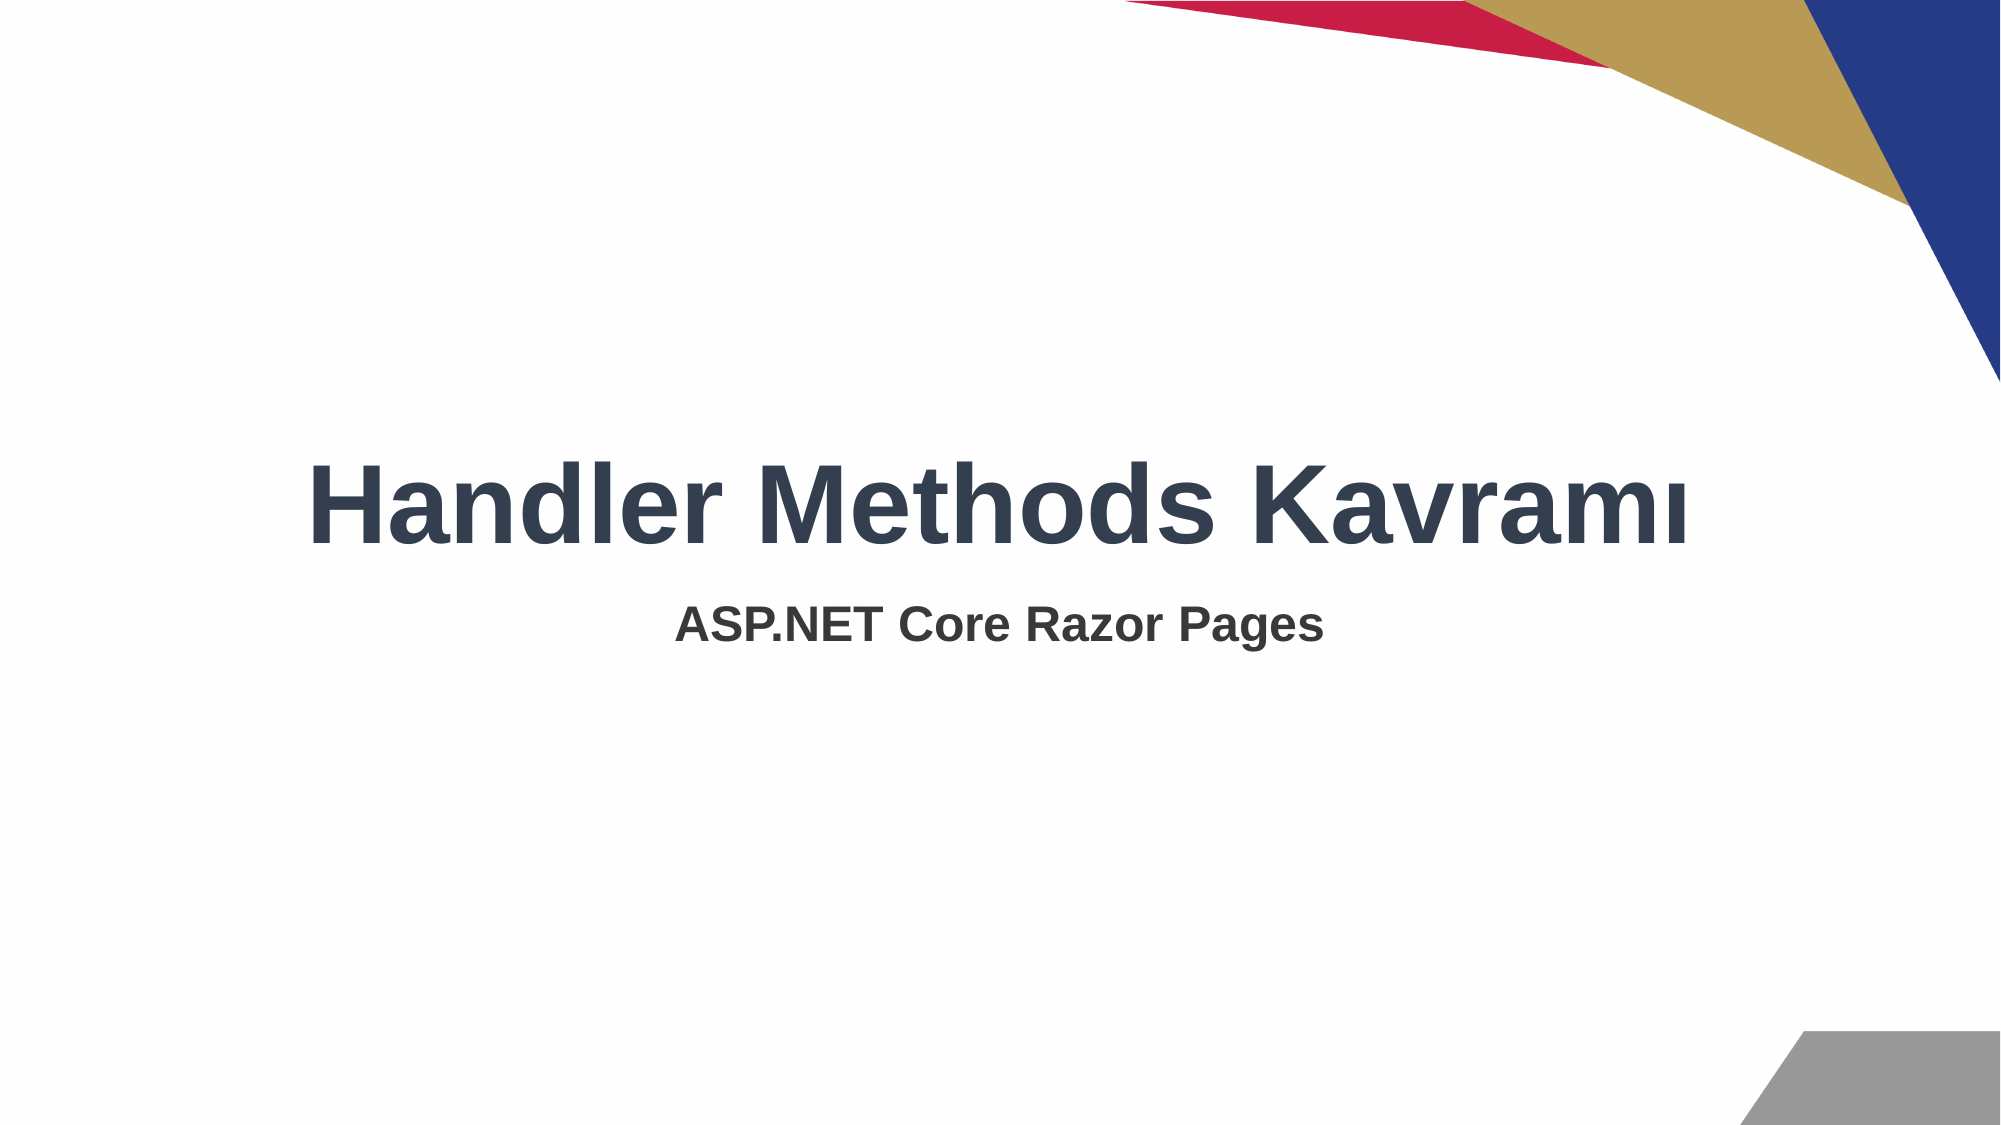

# Handler Methods Kavramı
ASP.NET Core Razor Pages